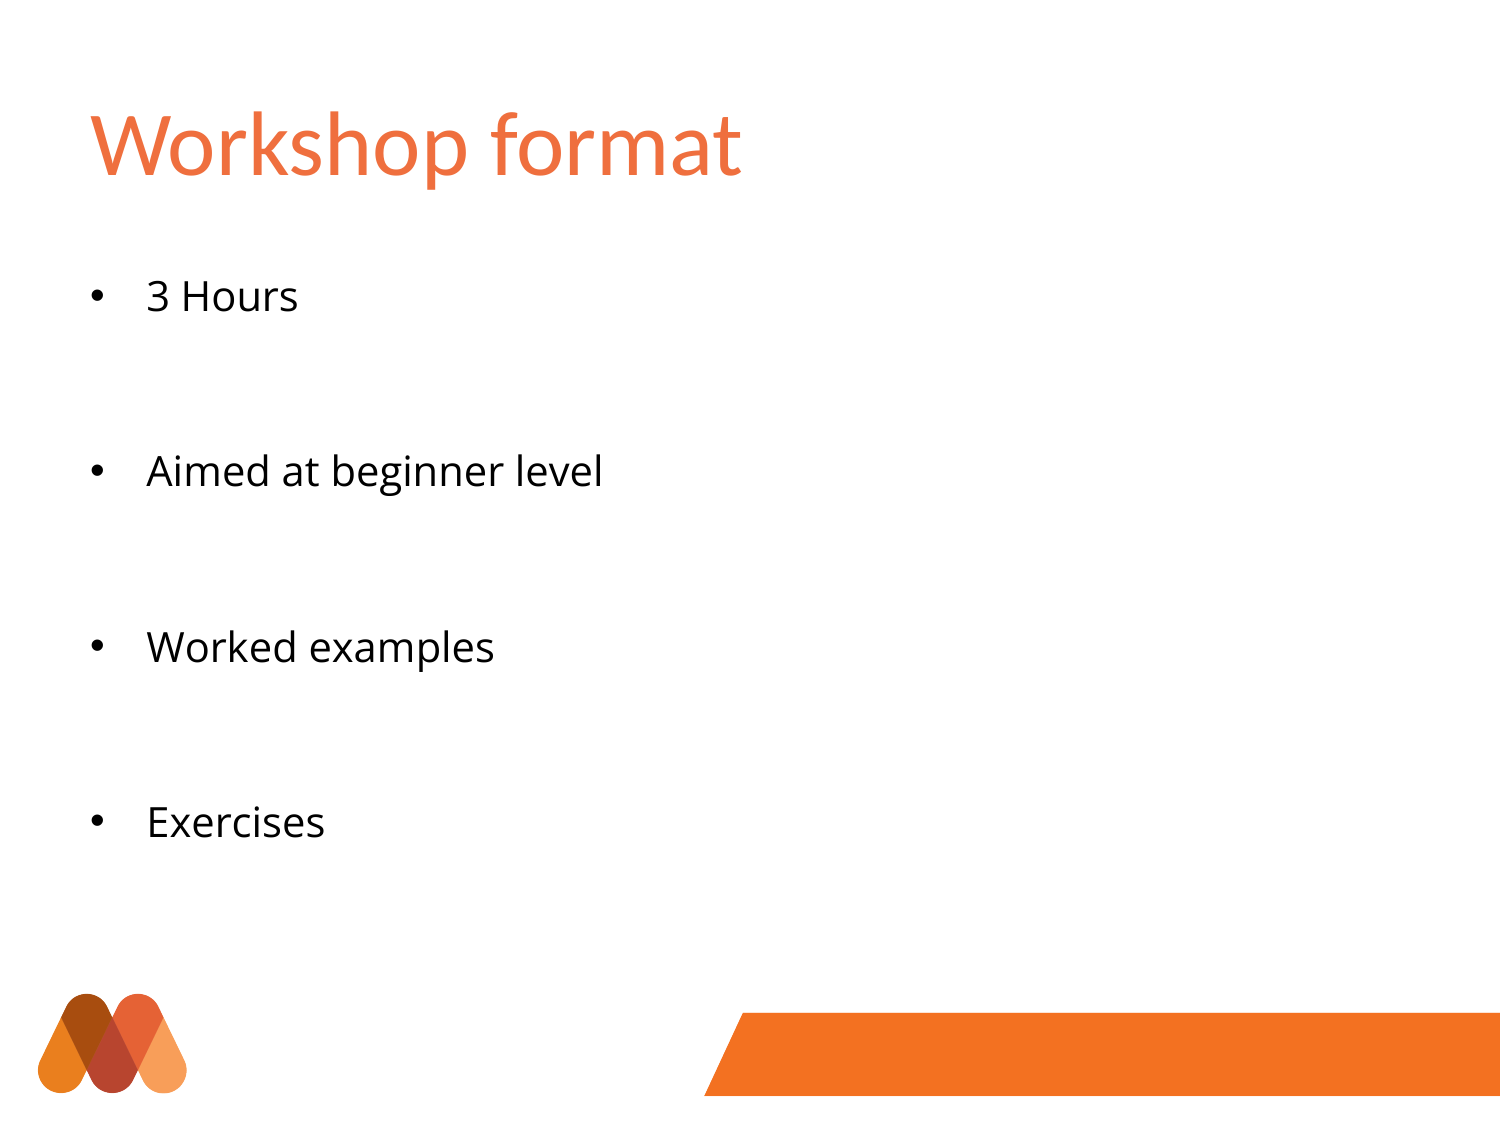

# Workshop format
3 Hours

Aimed at beginner level

Worked examples

Exercises